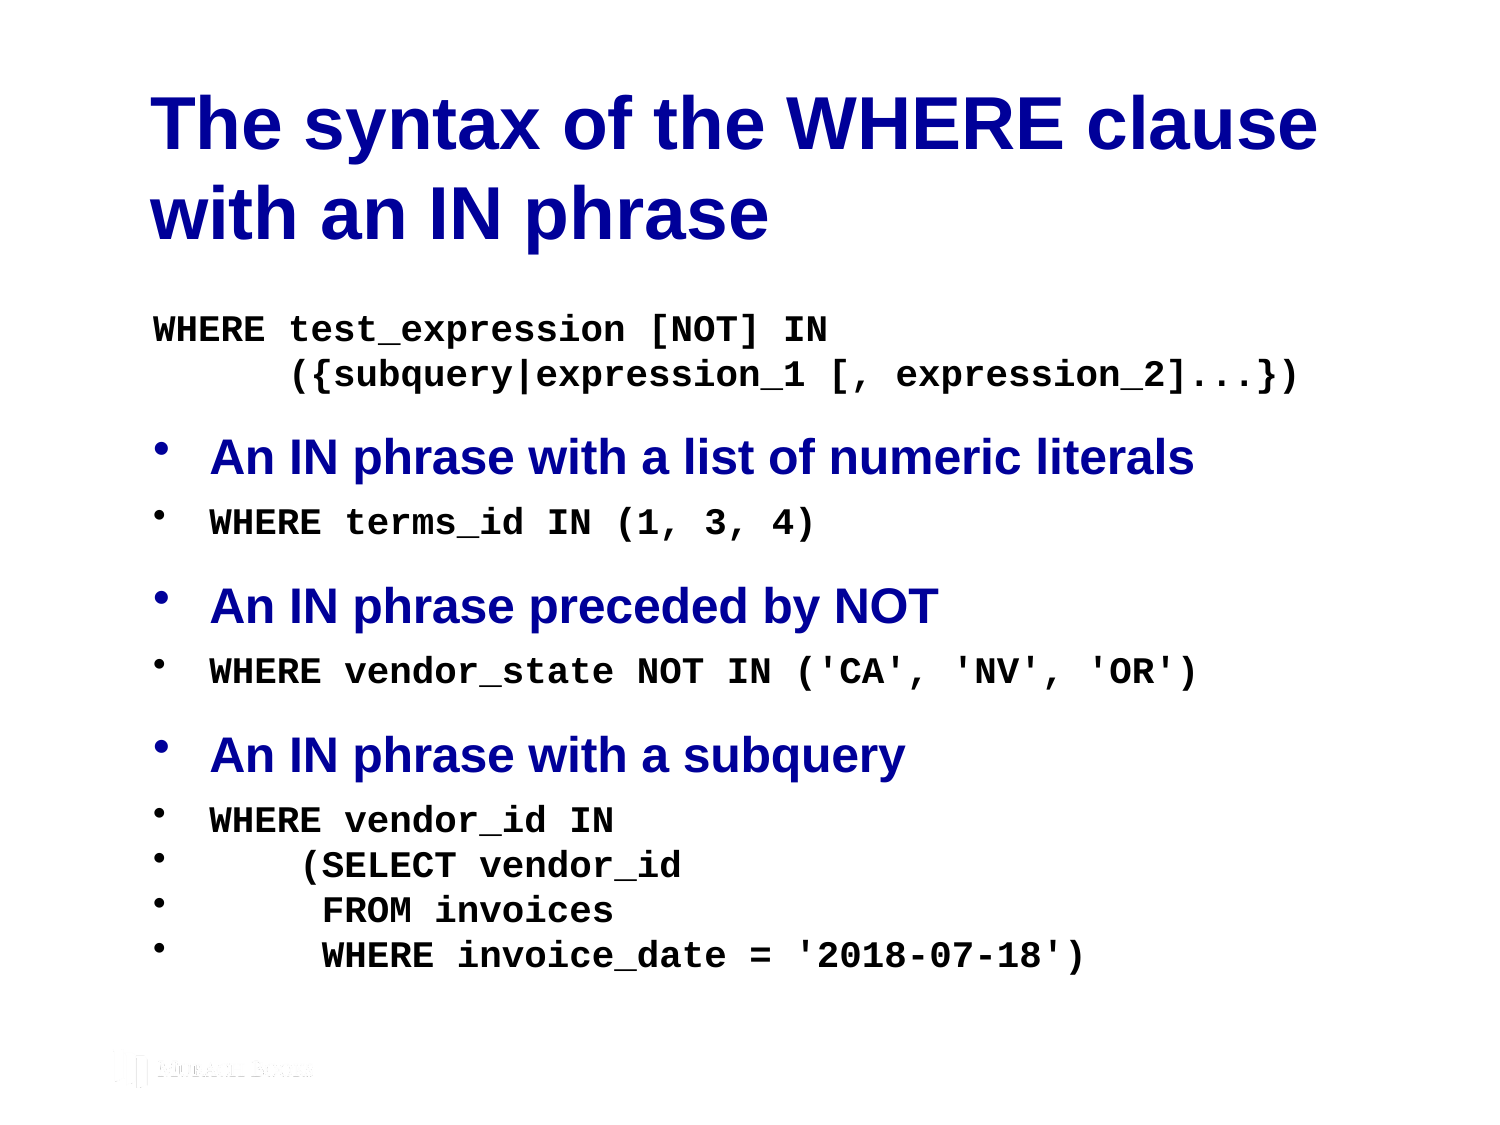

# The syntax of the WHERE clause with an IN phrase
WHERE test_expression [NOT] IN
      ({subquery|expression_1 [, expression_2]...})
An IN phrase with a list of numeric literals
WHERE terms_id IN (1, 3, 4)
An IN phrase preceded by NOT
WHERE vendor_state NOT IN ('CA', 'NV', 'OR')
An IN phrase with a subquery
WHERE vendor_id IN
    (SELECT vendor_id
     FROM invoices
     WHERE invoice_date = '2018-07-18')
© 2019, Mike Murach & Associates, Inc.
Murach’s MySQL 3rd Edition

C3, Slide 121